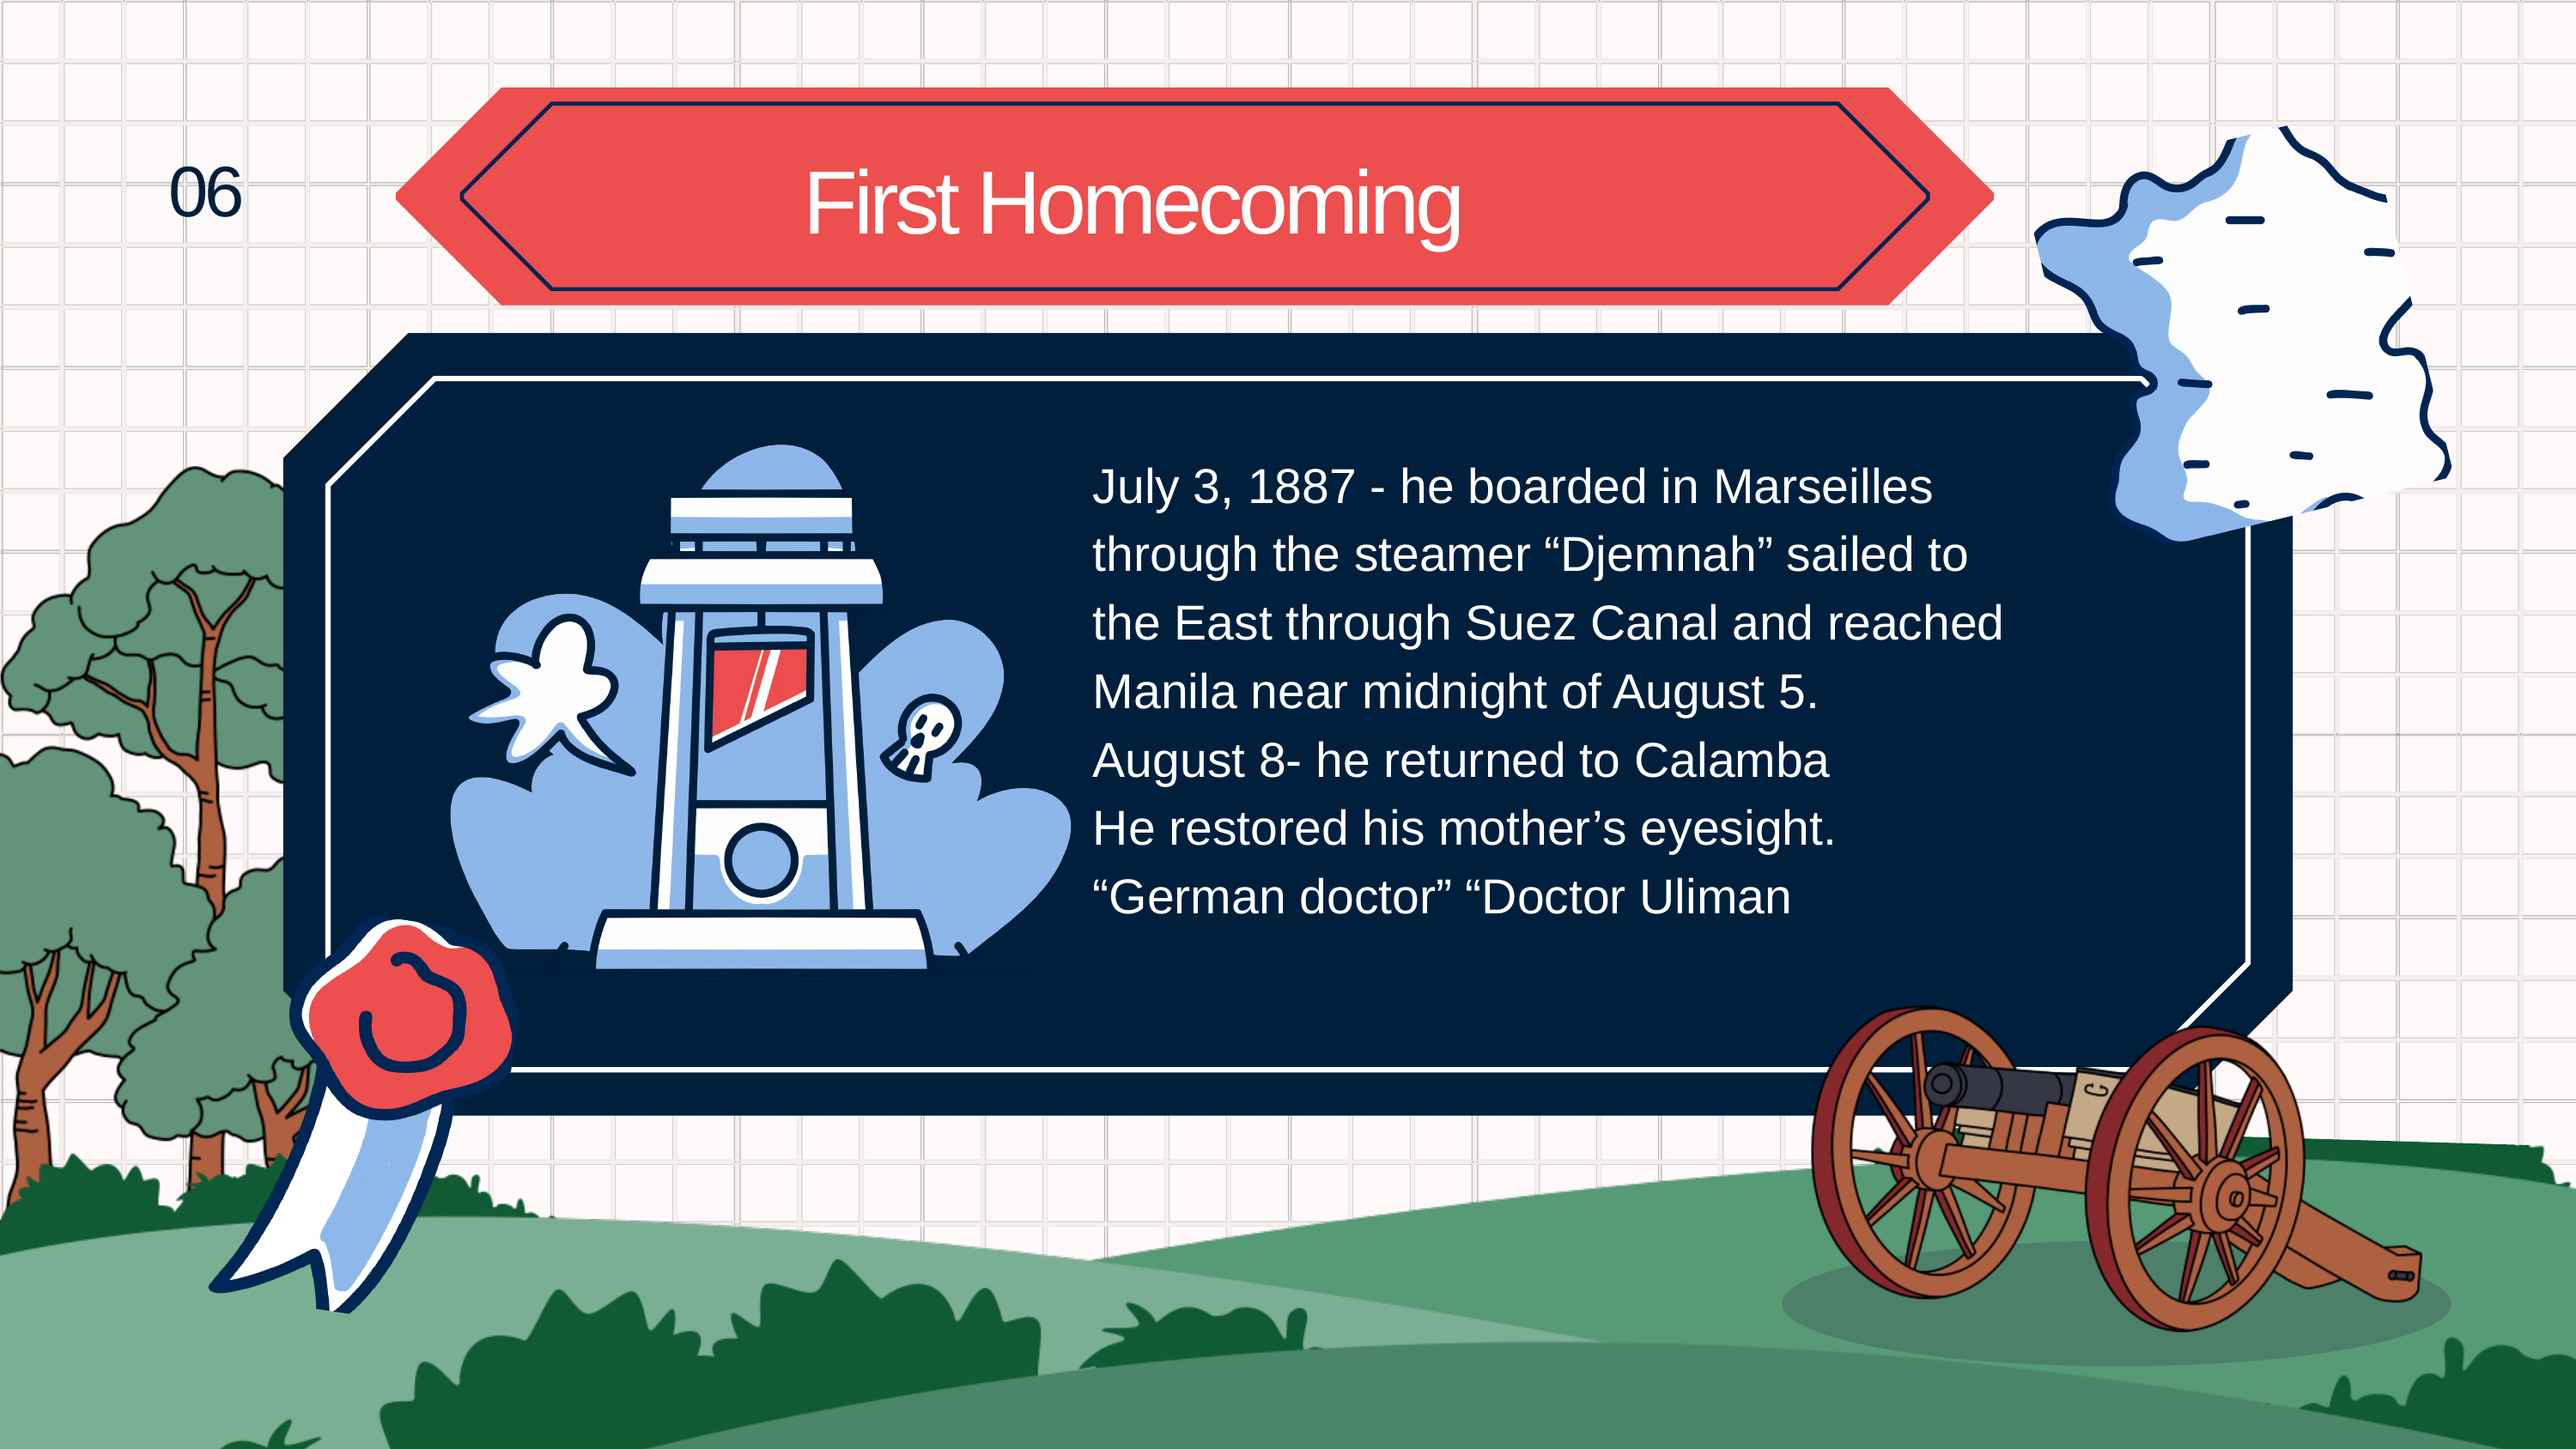

06
First Homecoming

July 3, 1887 - he boarded in Marseilles through the steamer “Djemnah” sailed to the East through Suez Canal and reached Manila near midnight of August 5.
August 8- he returned to Calamba
He restored his mother’s eyesight.
“German doctor” “Doctor Uliman